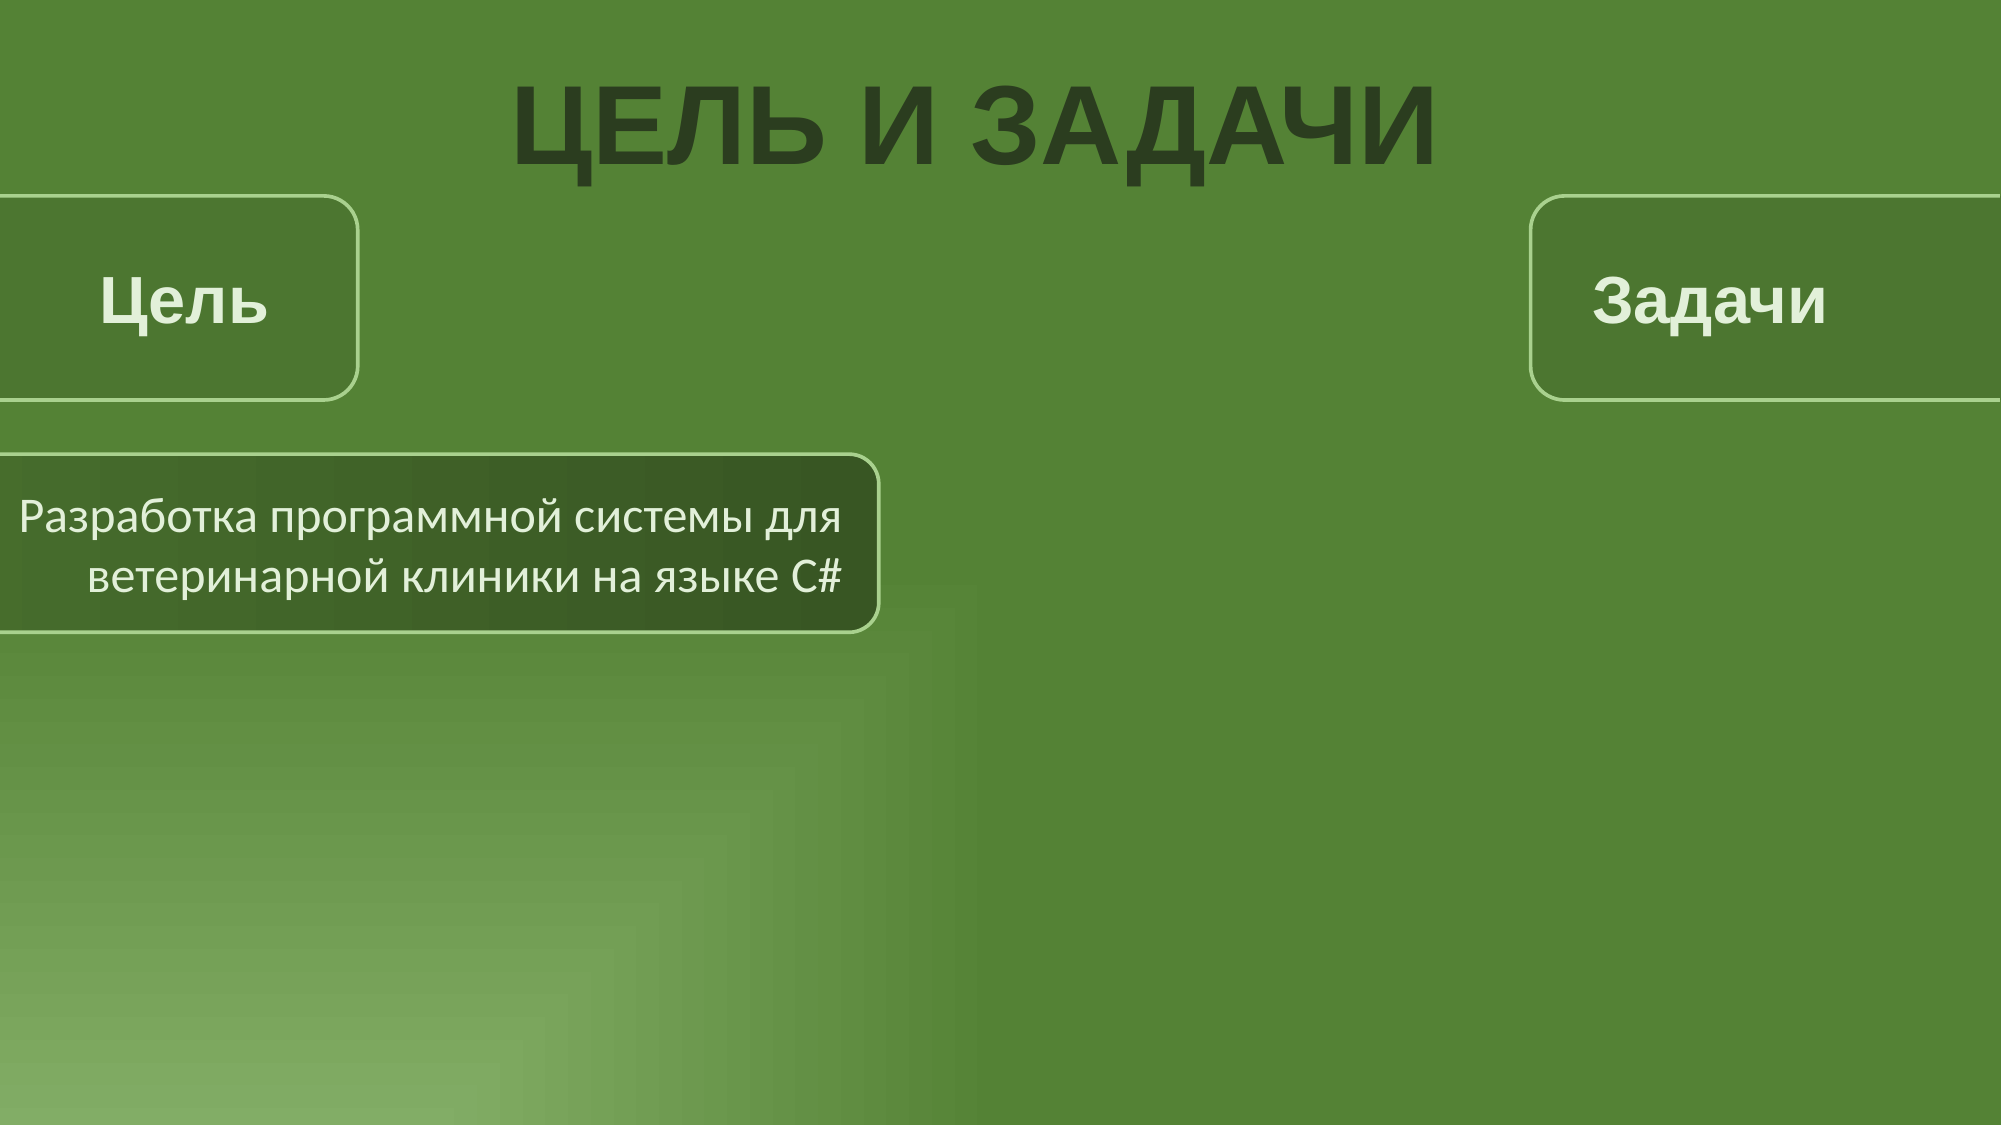

ЦЕЛЬ И ЗАДАЧИ

Цель

Задачи

Разработка программной системы для ветеринарной клиники на языке C#

Изучение и описание предметной области